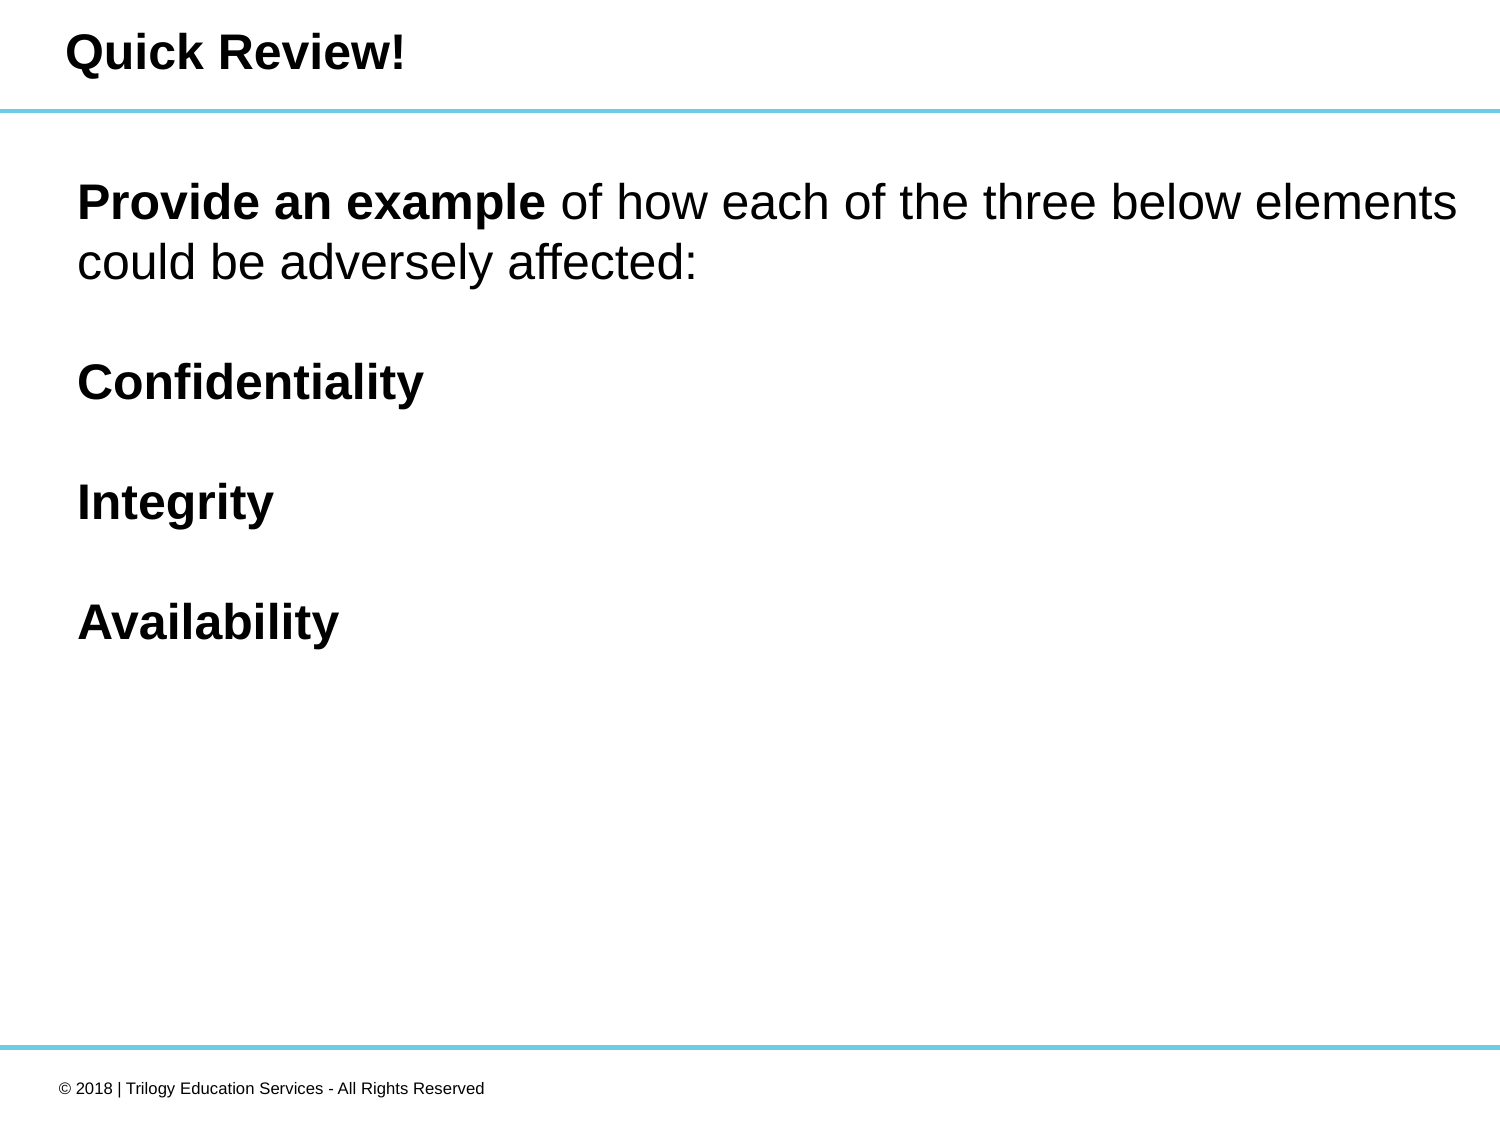

# Quick Review!
Provide an example of how each of the three below elements could be adversely affected:

Confidentiality

Integrity

Availability